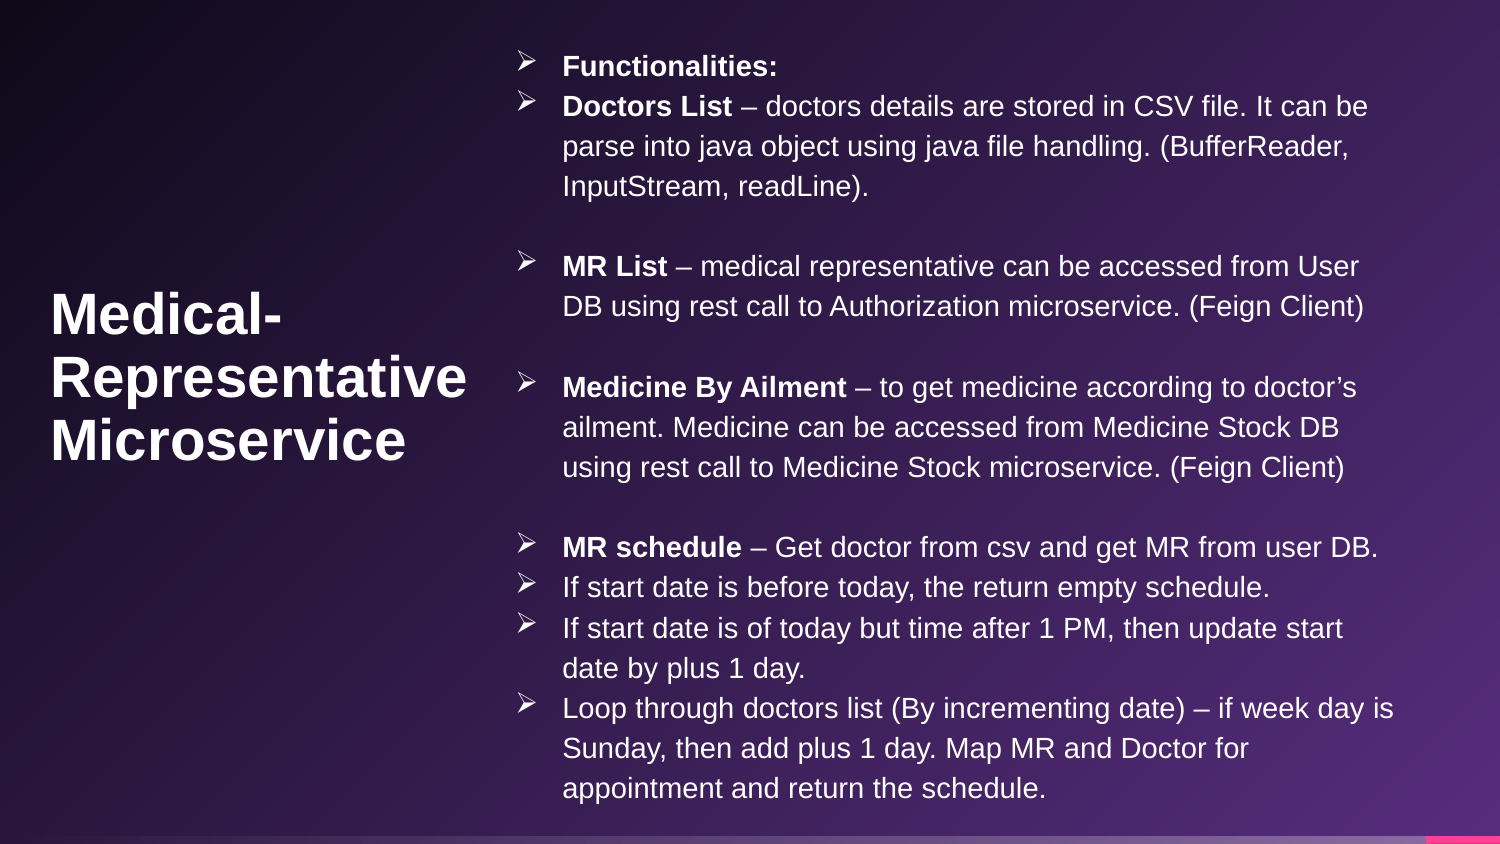

Functionalities:
Doctors List – doctors details are stored in CSV file. It can be parse into java object using java file handling. (BufferReader, InputStream, readLine).

MR List – medical representative can be accessed from User DB using rest call to Authorization microservice. (Feign Client)

Medicine By Ailment – to get medicine according to doctor’s ailment. Medicine can be accessed from Medicine Stock DB using rest call to Medicine Stock microservice. (Feign Client)

MR schedule – Get doctor from csv and get MR from user DB.
If start date is before today, the return empty schedule.
If start date is of today but time after 1 PM, then update start date by plus 1 day.
Loop through doctors list (By incrementing date) – if week day is Sunday, then add plus 1 day. Map MR and Doctor for appointment and return the schedule.
# Medical-Representative Microservice